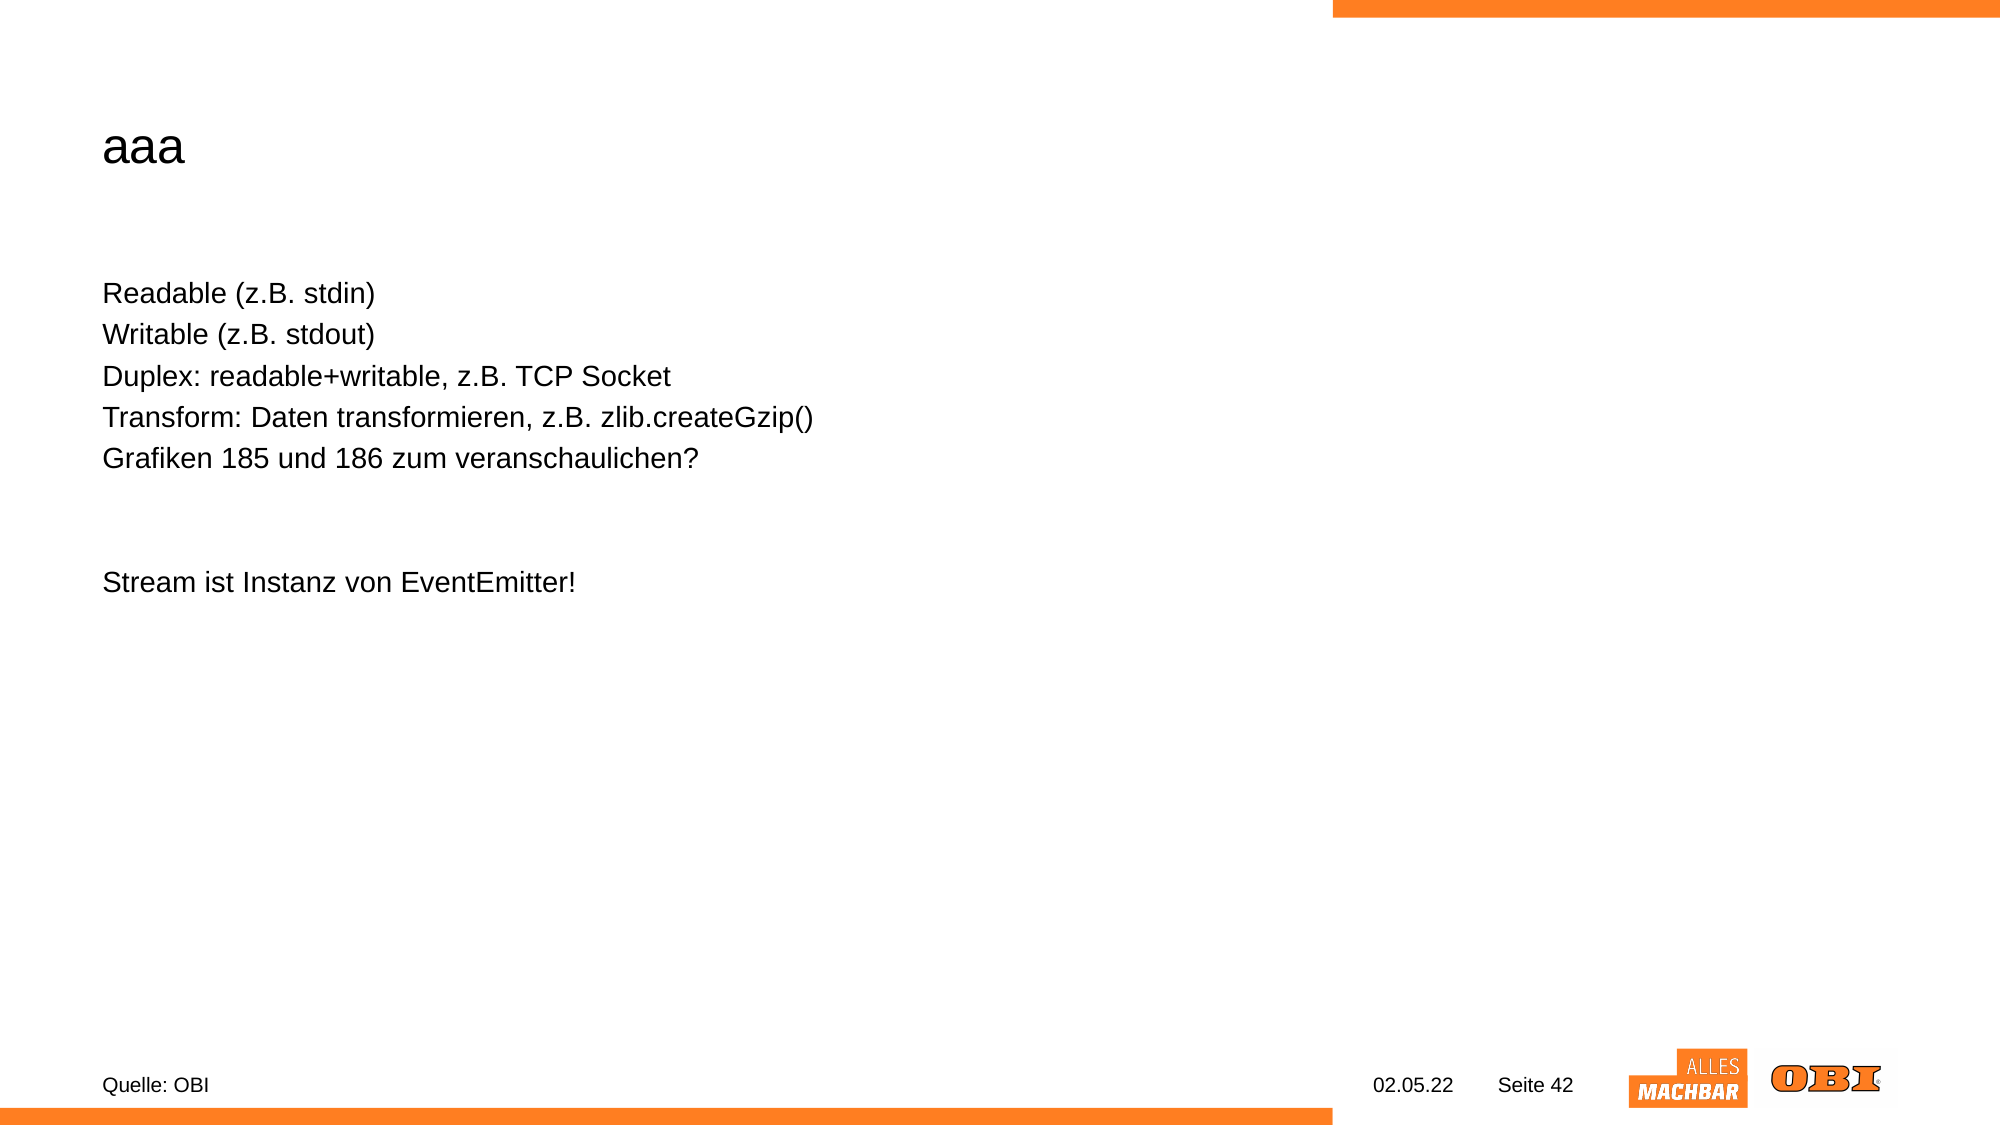

# aaa

Readable (z.B. stdin)
Writable (z.B. stdout)
Duplex: readable+writable, z.B. TCP Socket
Transform: Daten transformieren, z.B. zlib.createGzip()
Grafiken 185 und 186 zum veranschaulichen?

Stream ist Instanz von EventEmitter!
Quelle: OBI
02.05.22
Seite 42